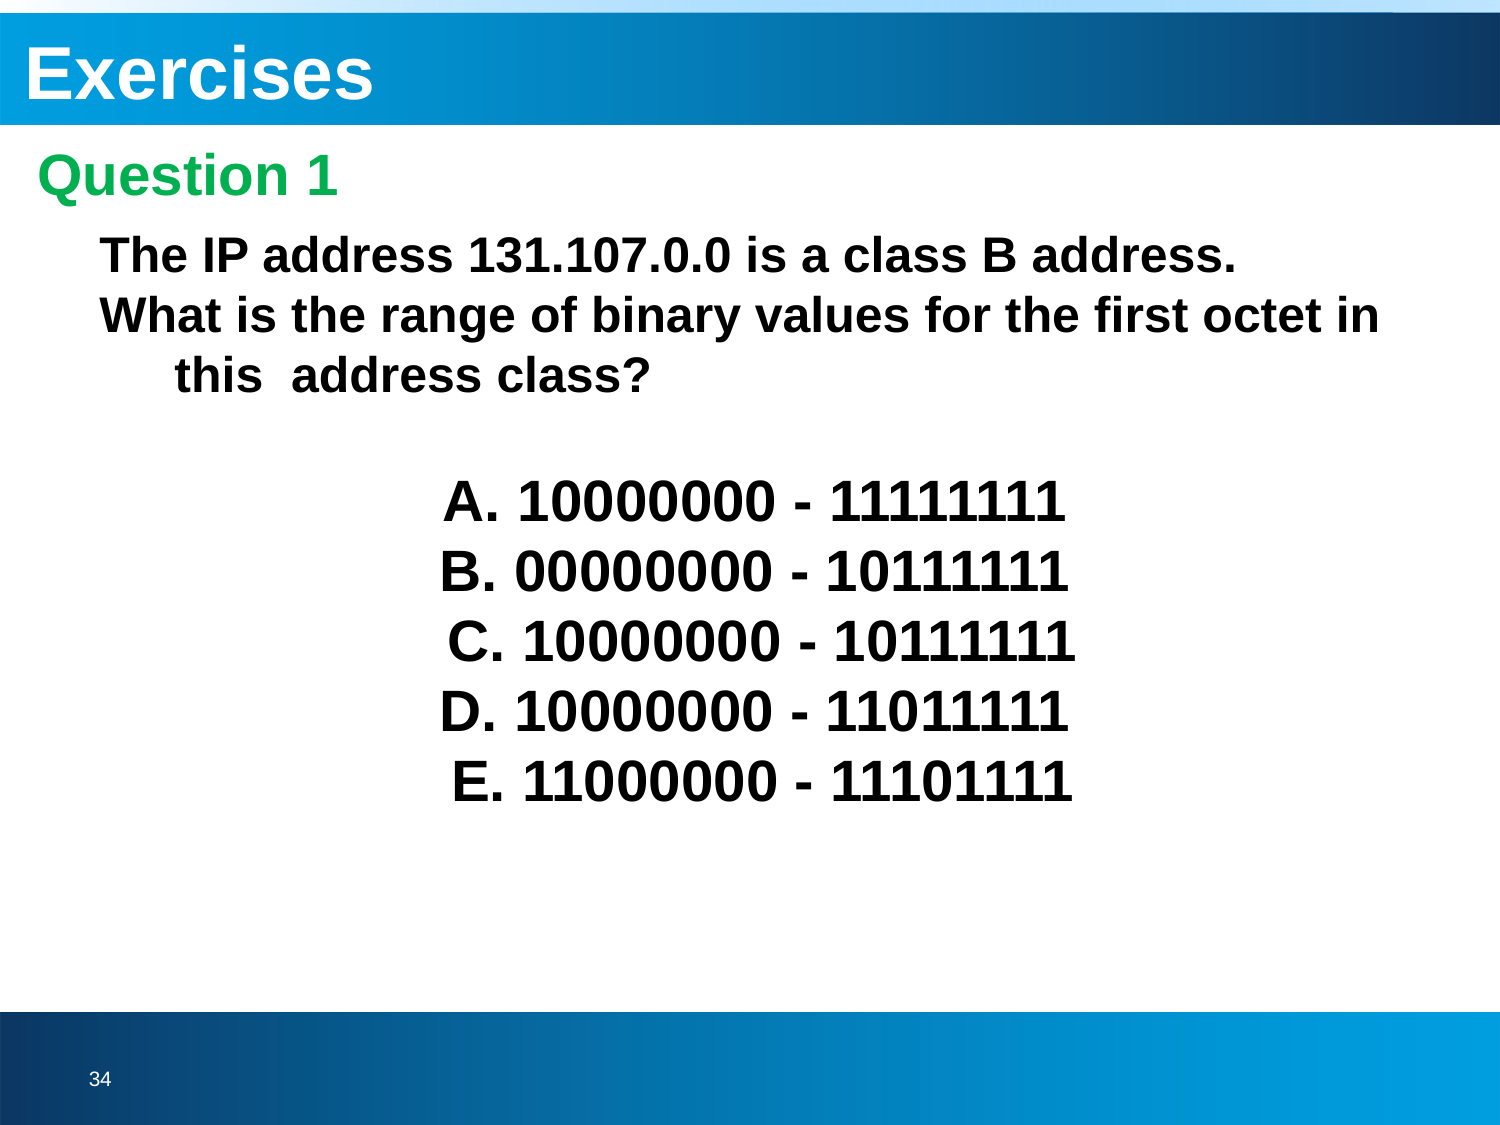

Exercises
# Question 1
The IP address 131.107.0.0 is a class B address.
What is the range of binary values for the first octet in this  address class?

10000000 - 11111111
 B. 00000000 - 10111111
 C. 10000000 - 10111111
 D. 10000000 - 11011111
 E. 11000000 - 11101111